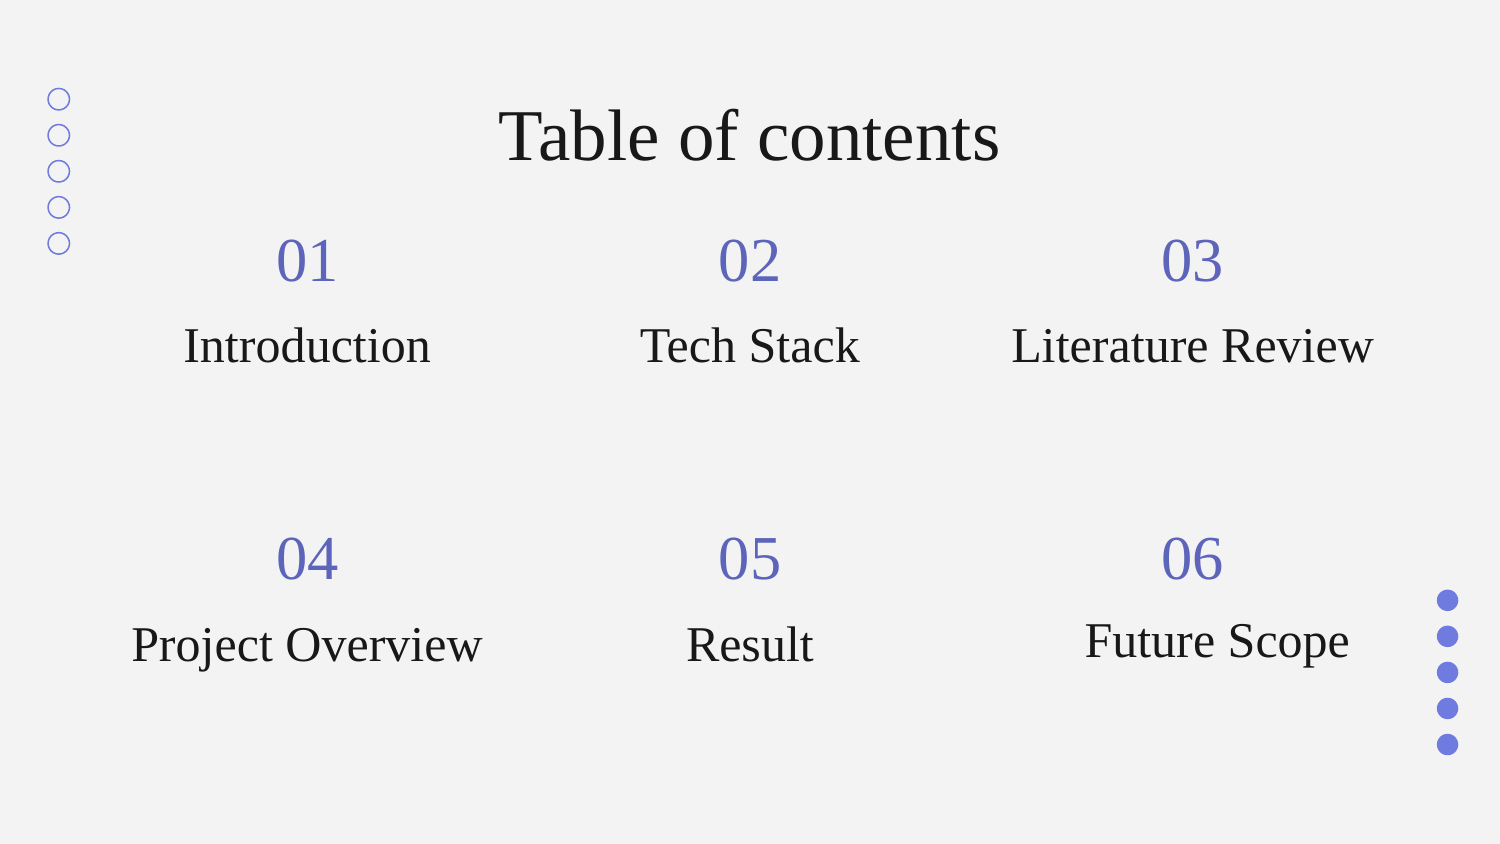

# Table of contents
03
01
02
Introduction
Tech Stack
Literature Review
04
05
06
Future Scope
Project Overview
Result